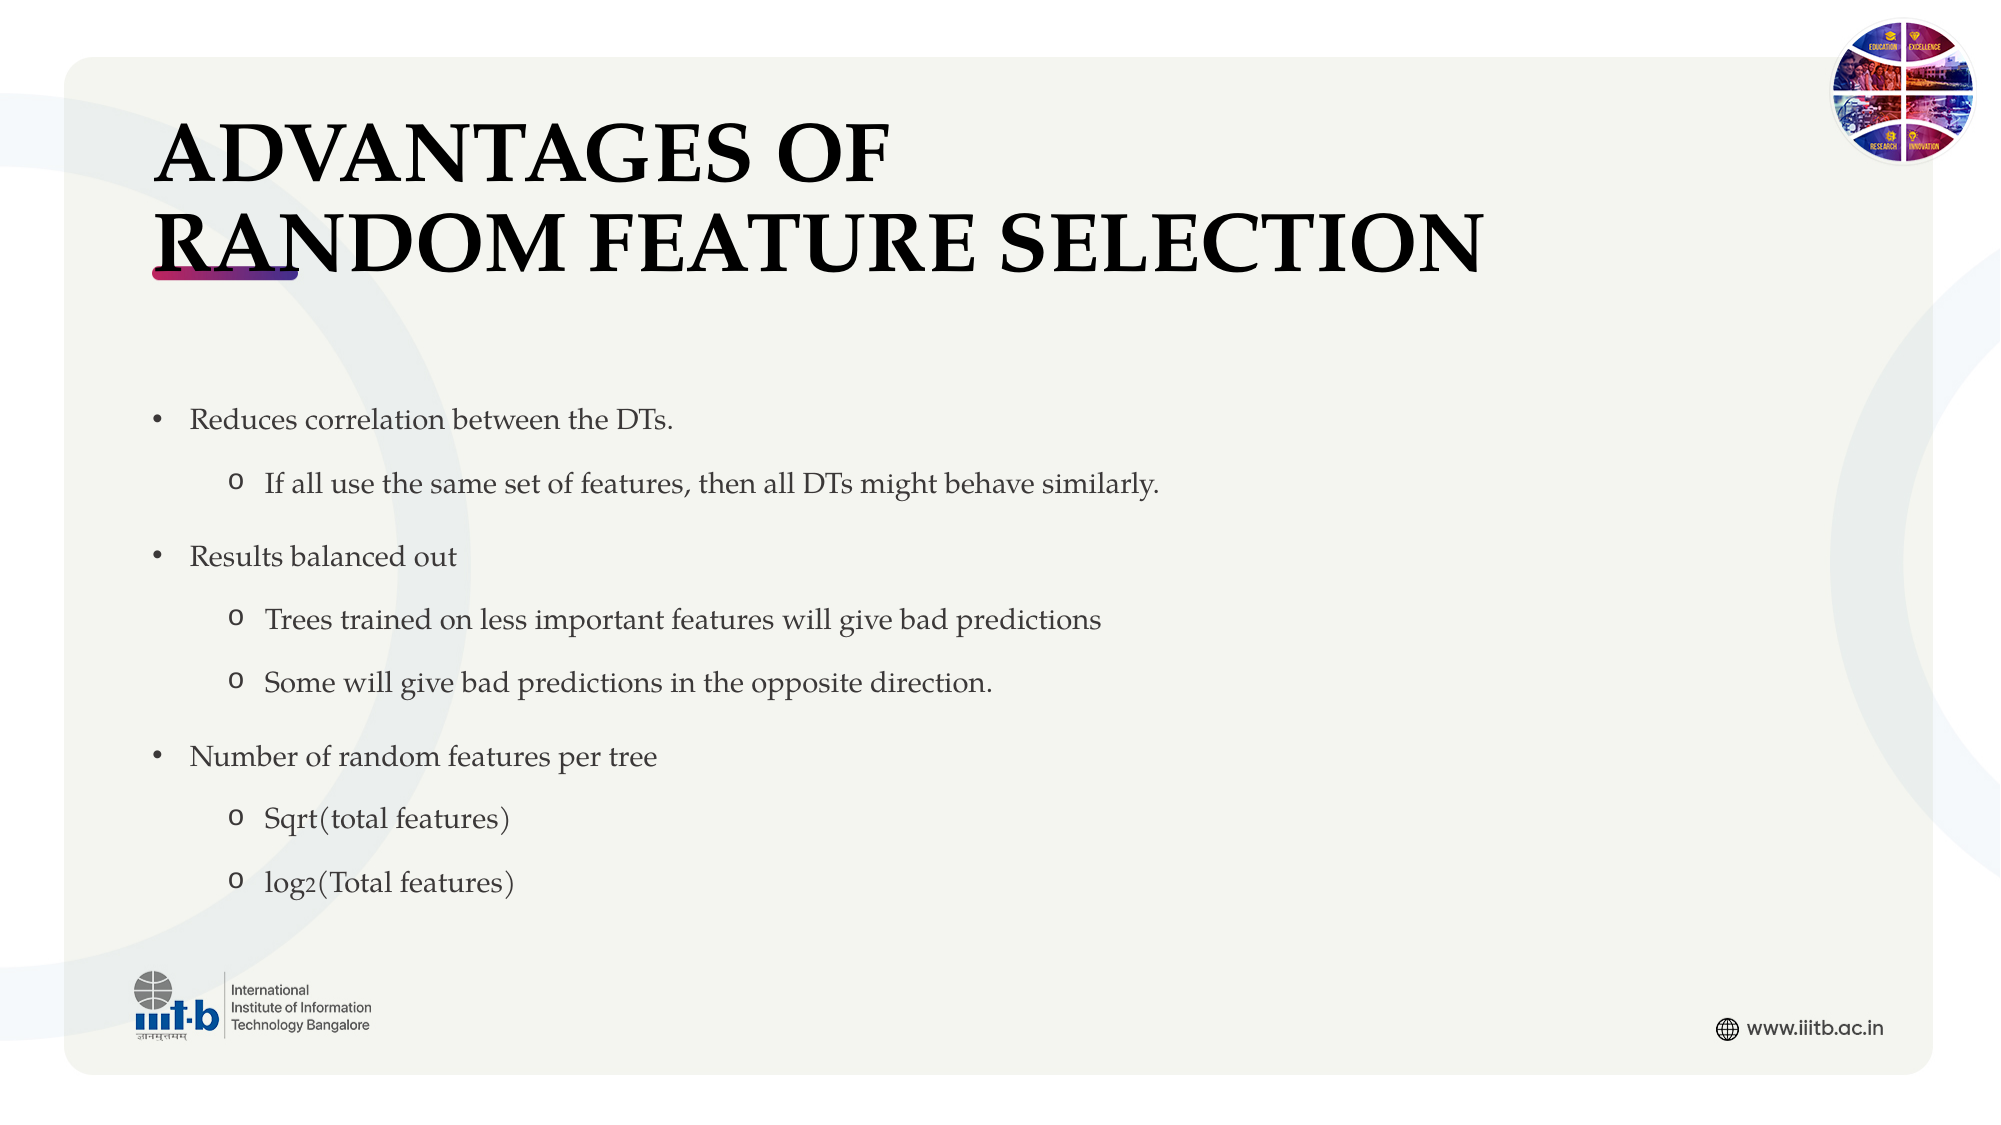

# ADVANTAGES OF RANDOM FEATURE SELECTION
Reduces correlation between the DTs.
If all use the same set of features, then all DTs might behave similarly.
Results balanced out
Trees trained on less important features will give bad predictions
Some will give bad predictions in the opposite direction.
Number of random features per tree
Sqrt(total features)
log2(Total features)